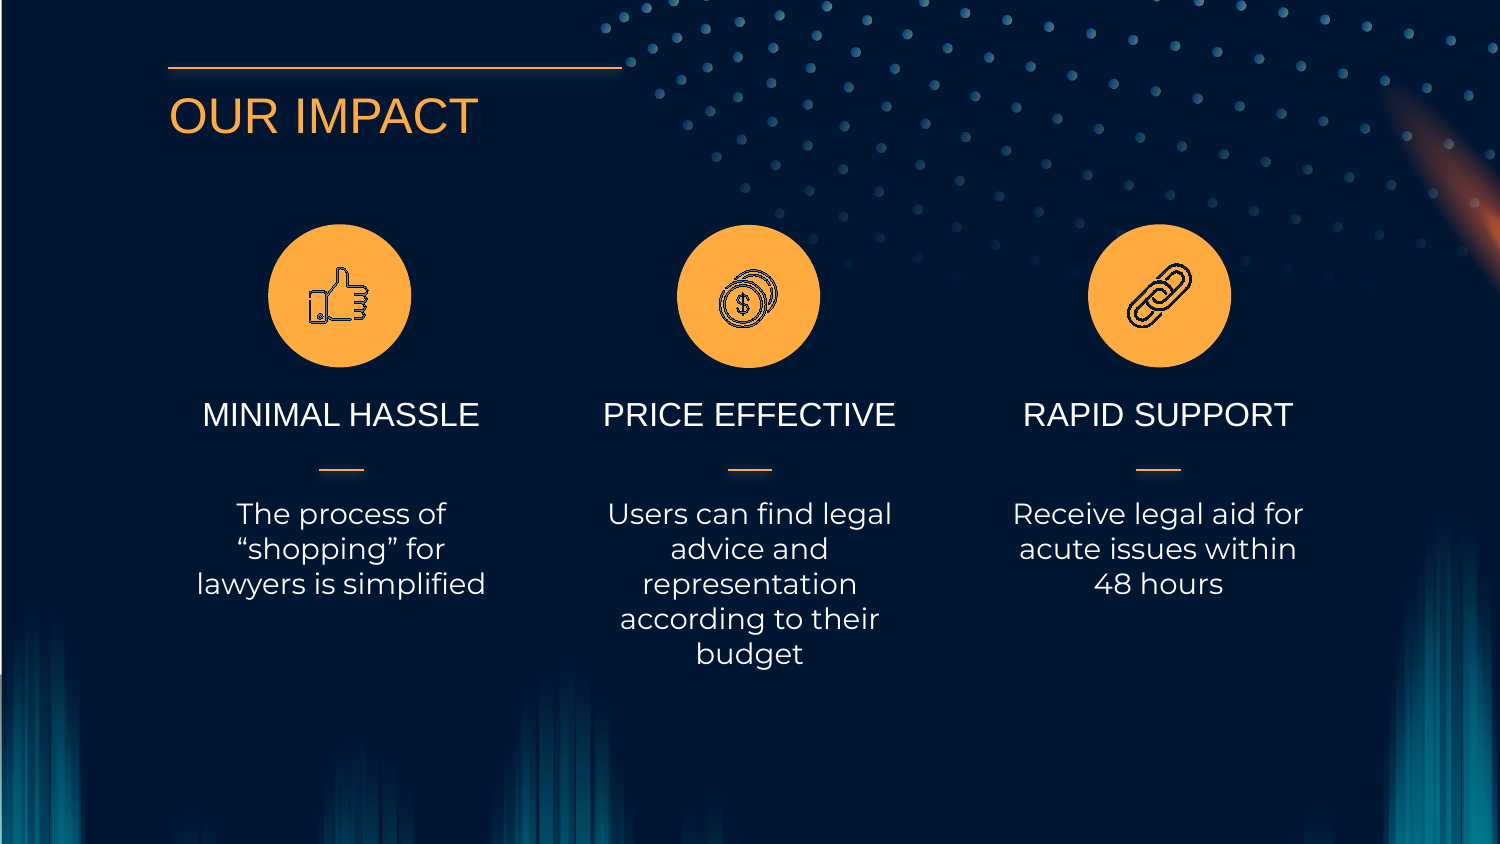

OUR IMPACT

MINIMAL HASSLE
# PRICE EFFECTIVE
RAPID SUPPORT
The process of “shopping” for lawyers is simplified
Users can find legal advice and representation according to their budget
Receive legal aid for acute issues within 48 hours